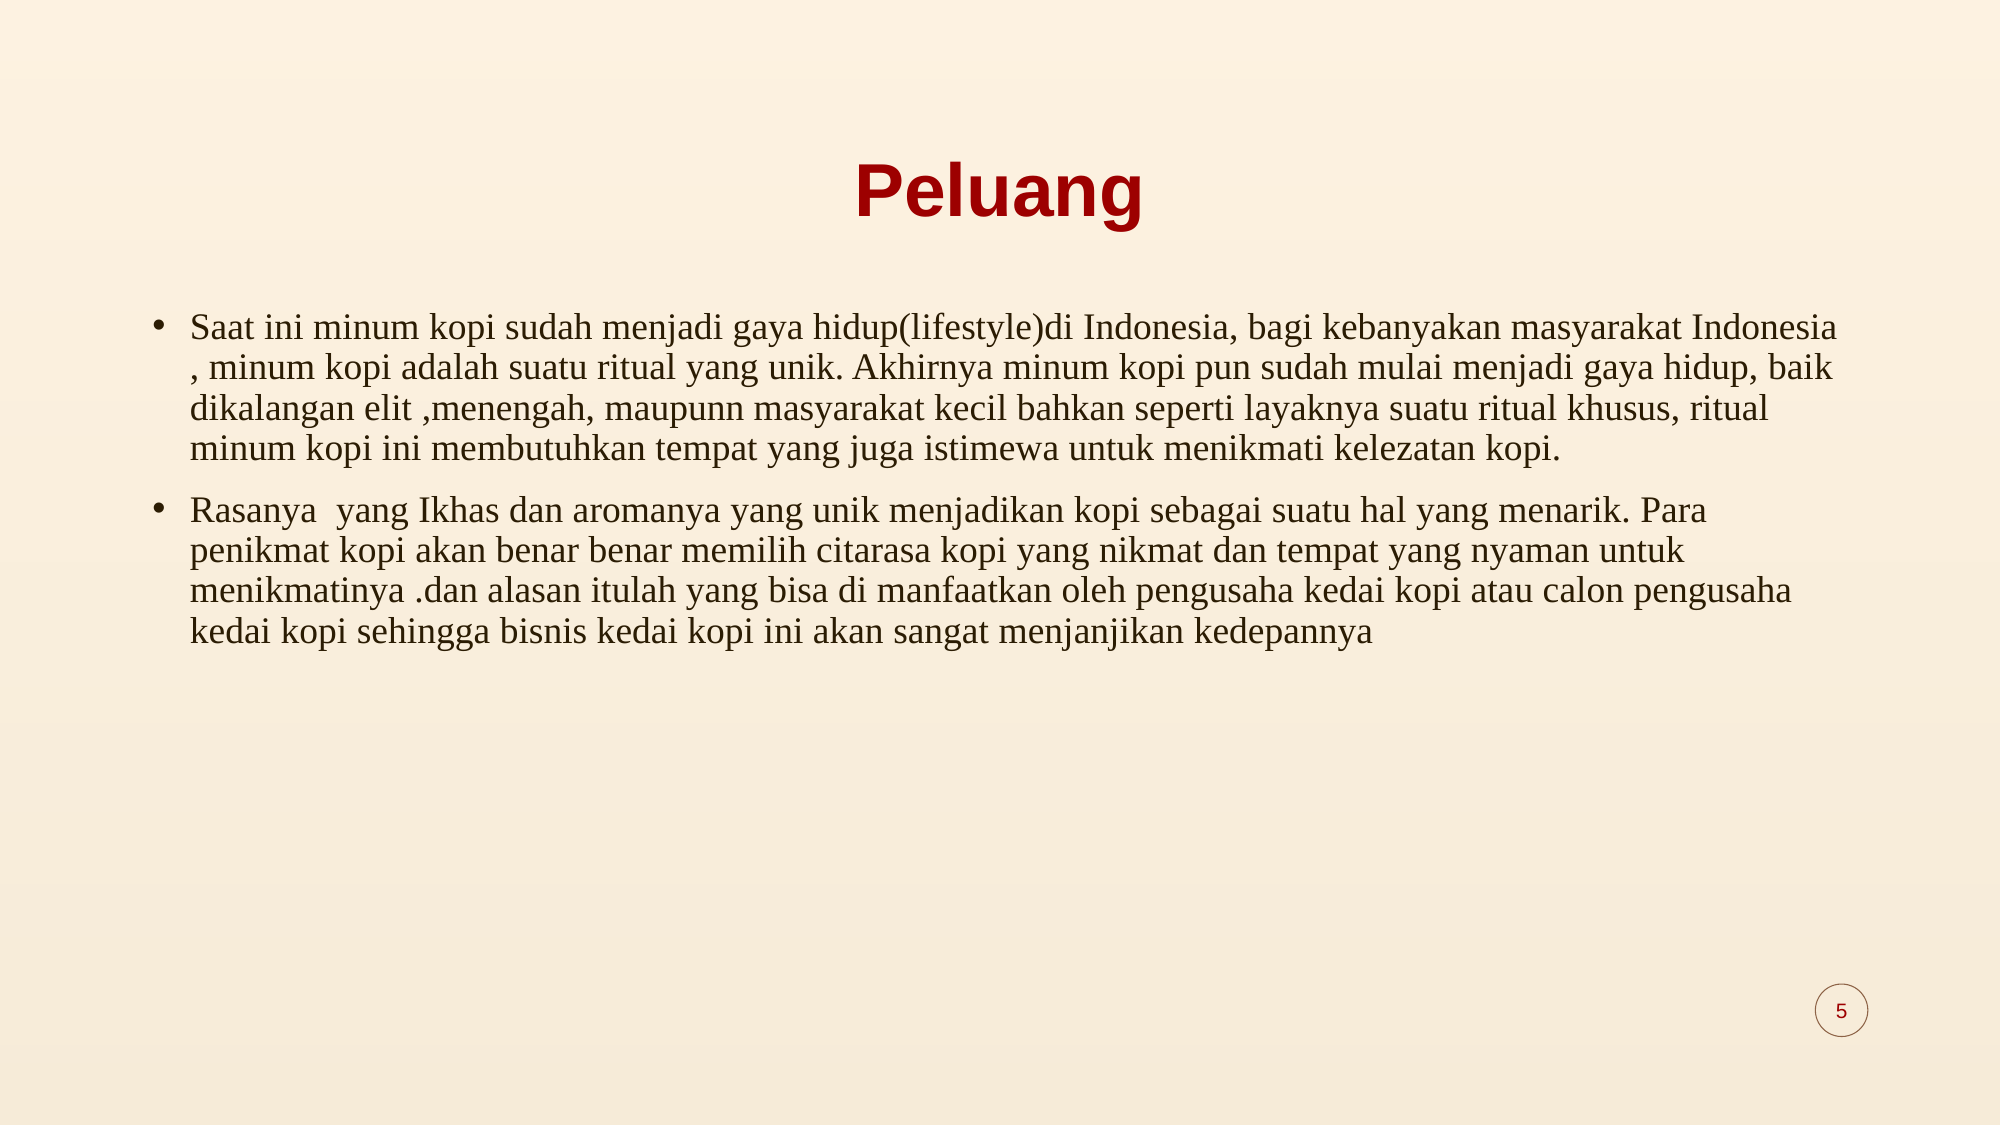

# Peluang
Saat ini minum kopi sudah menjadi gaya hidup(lifestyle)di Indonesia, bagi kebanyakan masyarakat Indonesia , minum kopi adalah suatu ritual yang unik. Akhirnya minum kopi pun sudah mulai menjadi gaya hidup, baik dikalangan elit ,menengah, maupunn masyarakat kecil bahkan seperti layaknya suatu ritual khusus, ritual minum kopi ini membutuhkan tempat yang juga istimewa untuk menikmati kelezatan kopi.
Rasanya  yang Ikhas dan aromanya yang unik menjadikan kopi sebagai suatu hal yang menarik. Para penikmat kopi akan benar benar memilih citarasa kopi yang nikmat dan tempat yang nyaman untuk menikmatinya .dan alasan itulah yang bisa di manfaatkan oleh pengusaha kedai kopi atau calon pengusaha kedai kopi sehingga bisnis kedai kopi ini akan sangat menjanjikan kedepannya
5